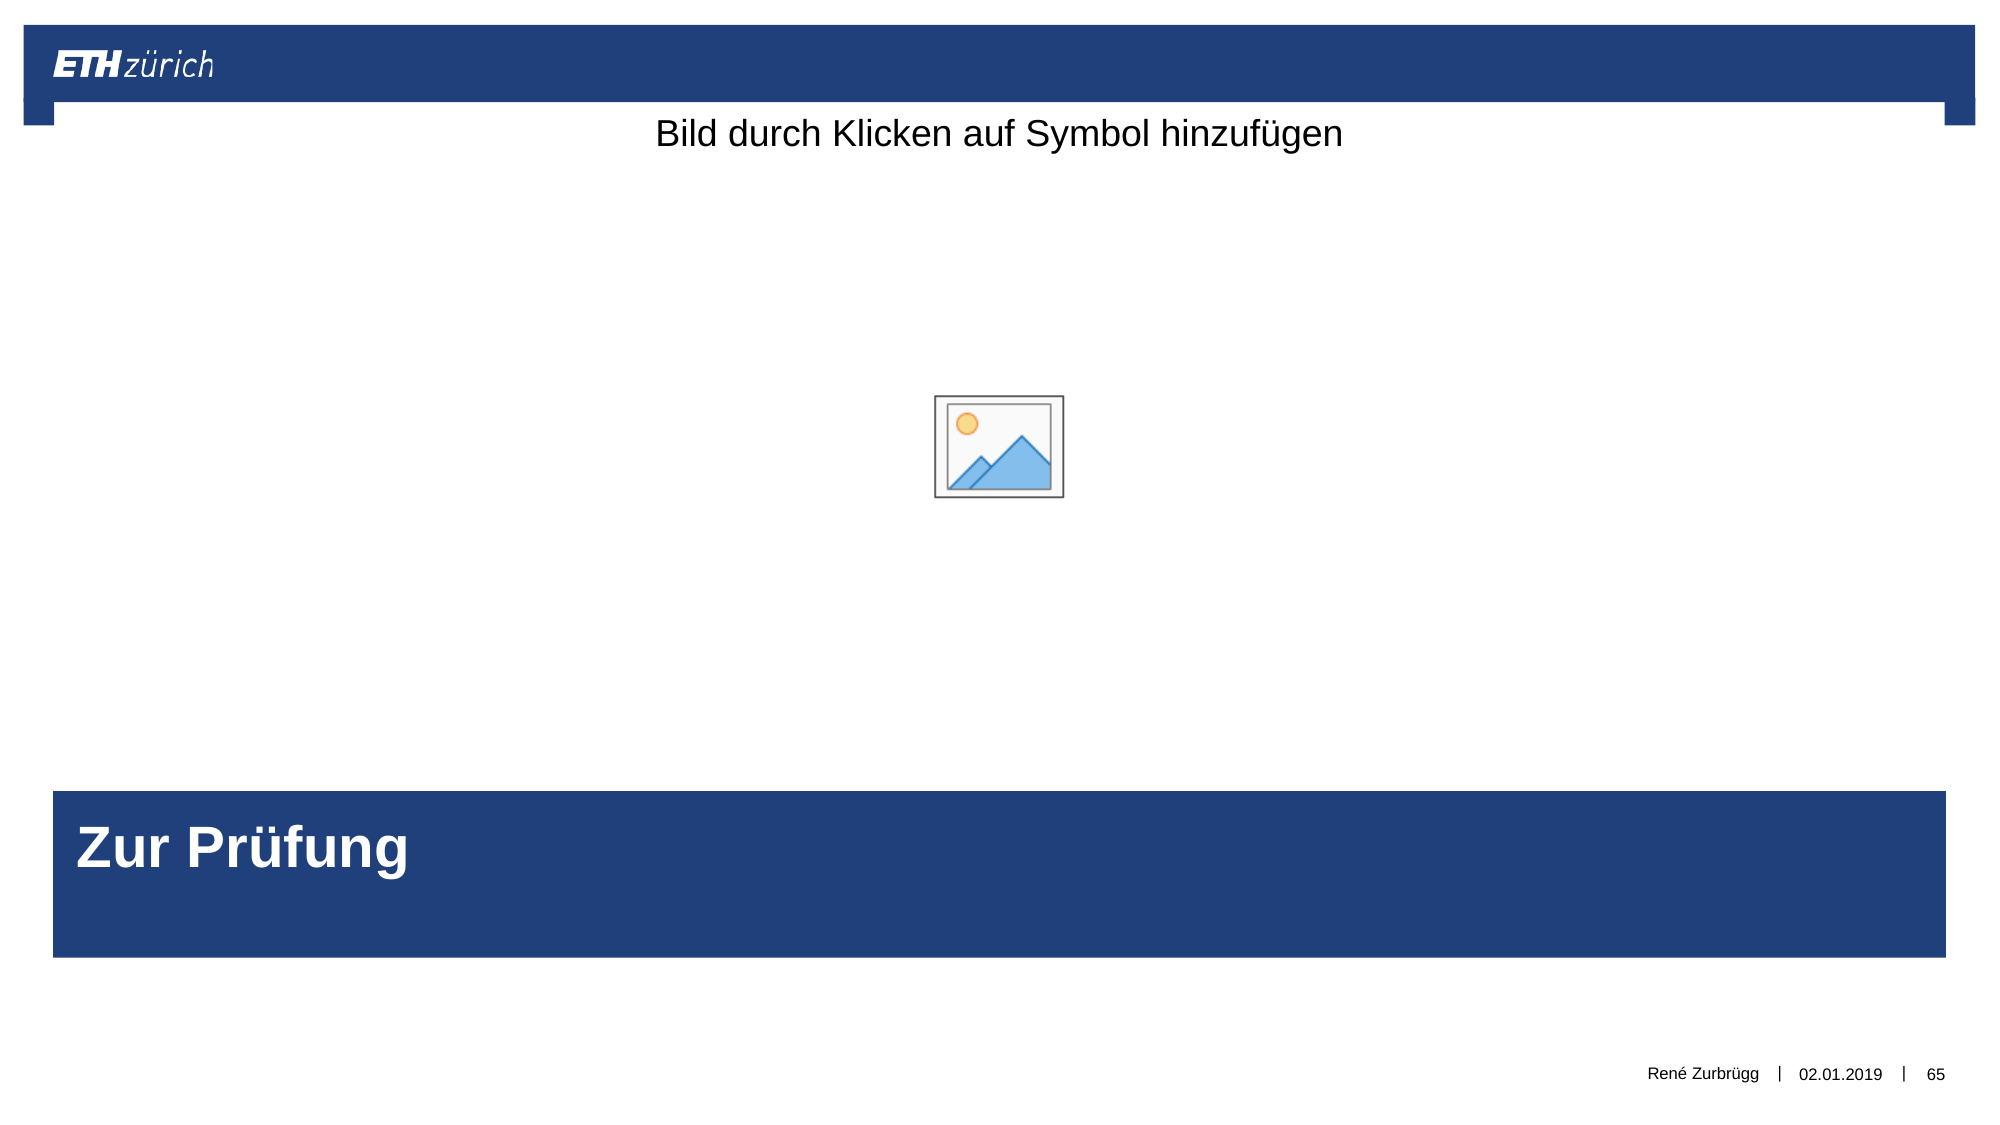

# Zur Prüfung

René Zurbrügg
02.01.2019
65